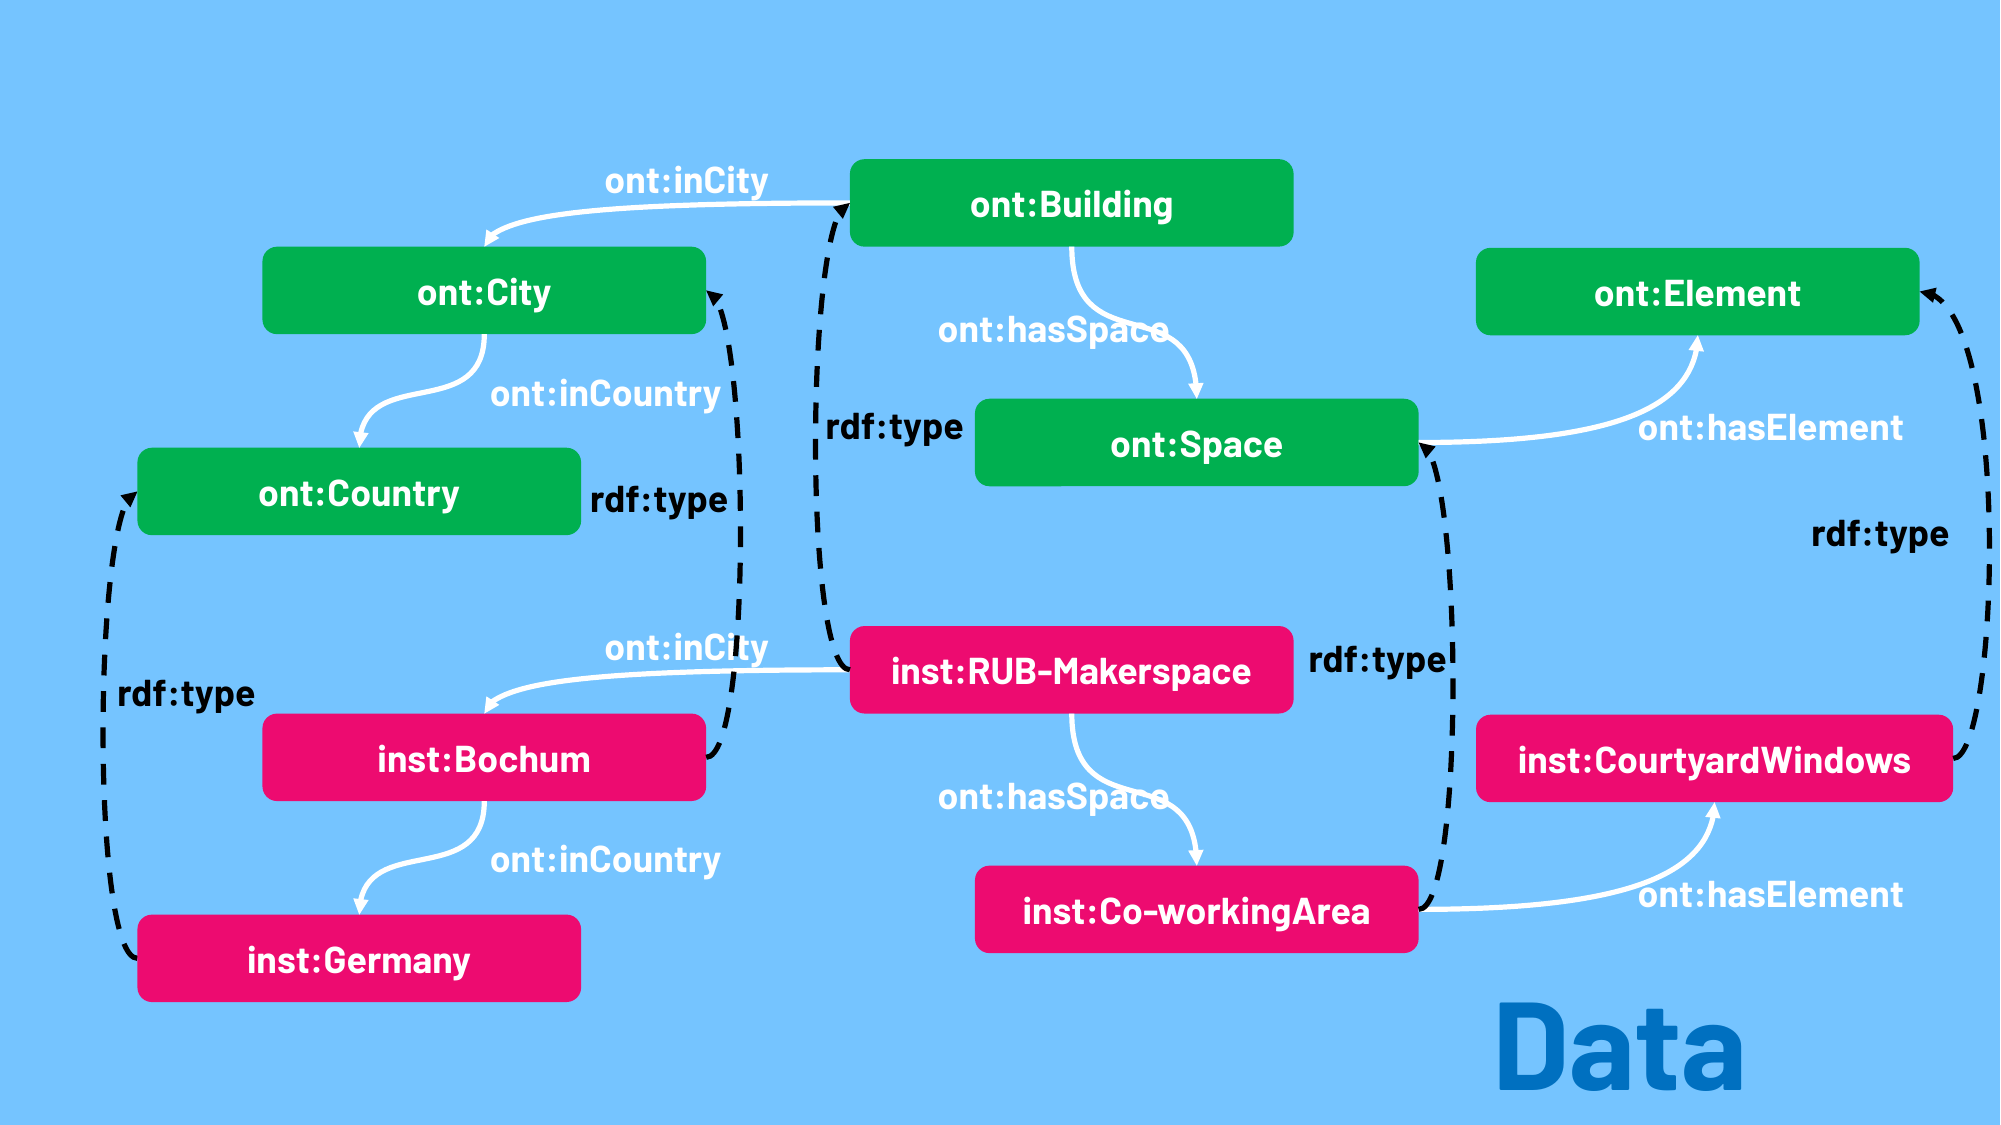

# vs
Ontologies
ont:inCity
ont:Building
ont:City
ont:Element
ont:hasSpace
ont:inCountry
rdf:type
ont:hasElement
ont:Space
ont:Country
rdf:type
rdf:type
ont:inCity
inst:RUB-Makerspace
rdf:type
rdf:type
inst:Bochum
inst:CourtyardWindows
ont:hasSpace
ont:inCountry
ont:hasElement
inst:Co-workingArea
inst:Germany
Data